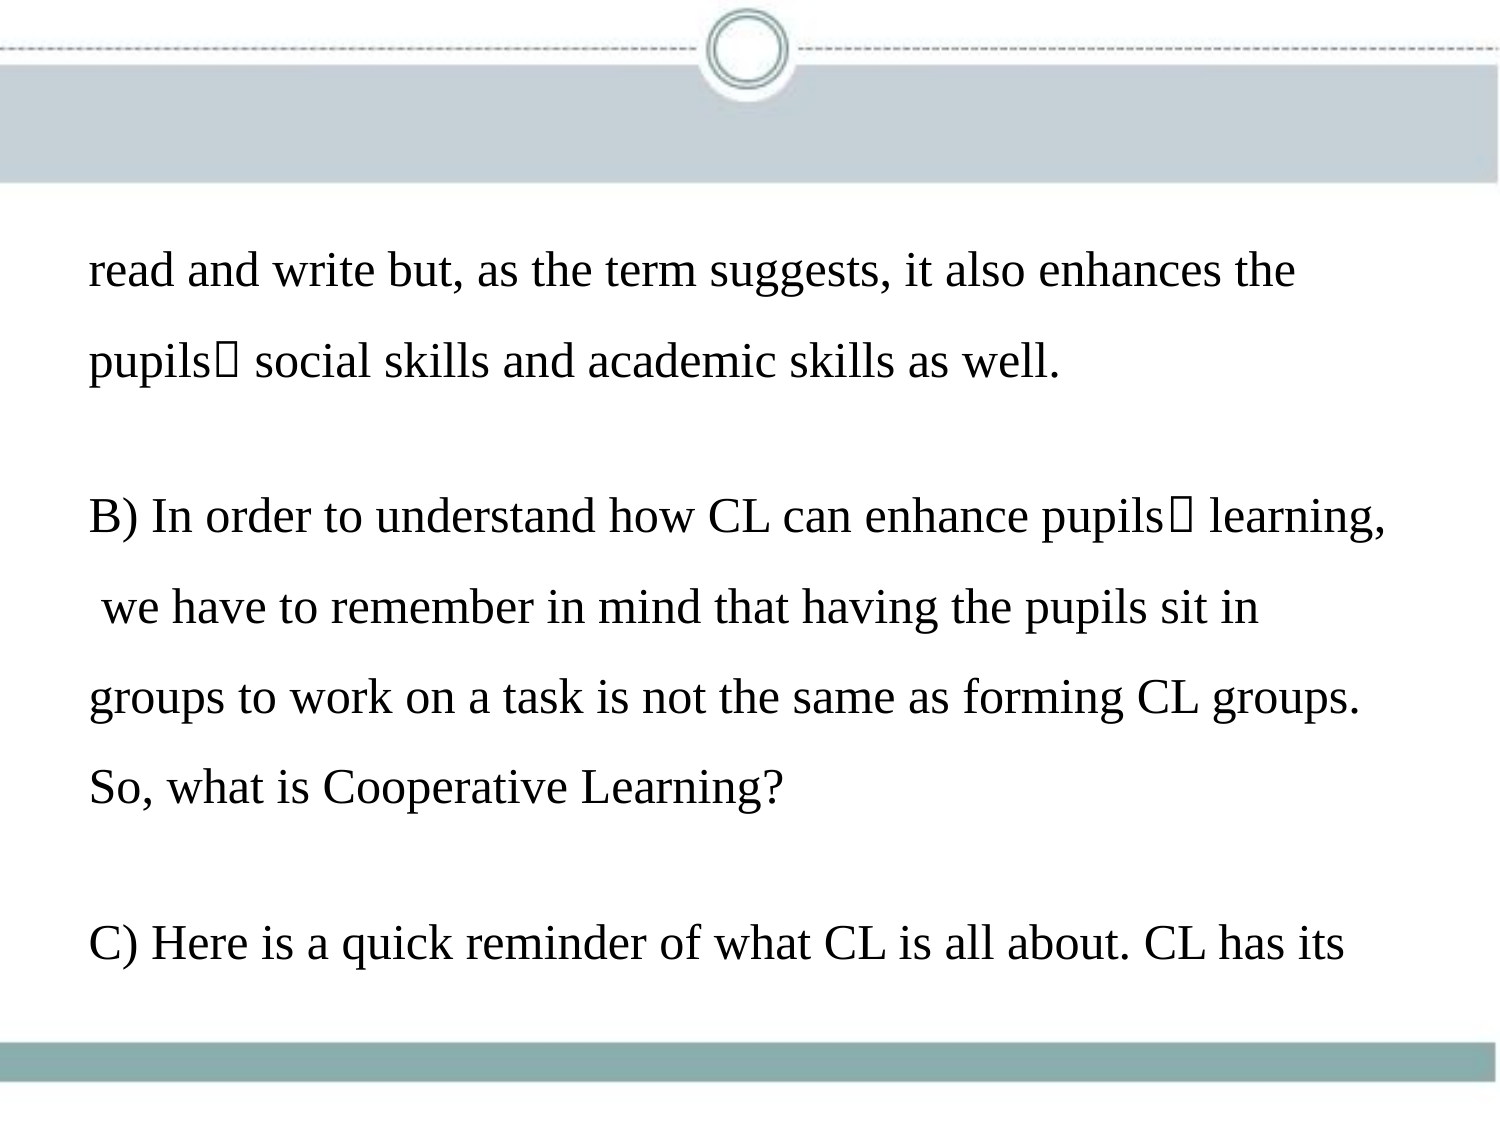

read and write but, as the term suggests, it also enhances the
pupils􀆳 social skills and academic skills as well.
B) In order to understand how CL can enhance pupils􀆳 learning,
 we have to remember in mind that having the pupils sit in
groups to work on a task is not the same as forming CL groups.
So, what is Cooperative Learning?
C) Here is a quick reminder of what CL is all about. CL has its